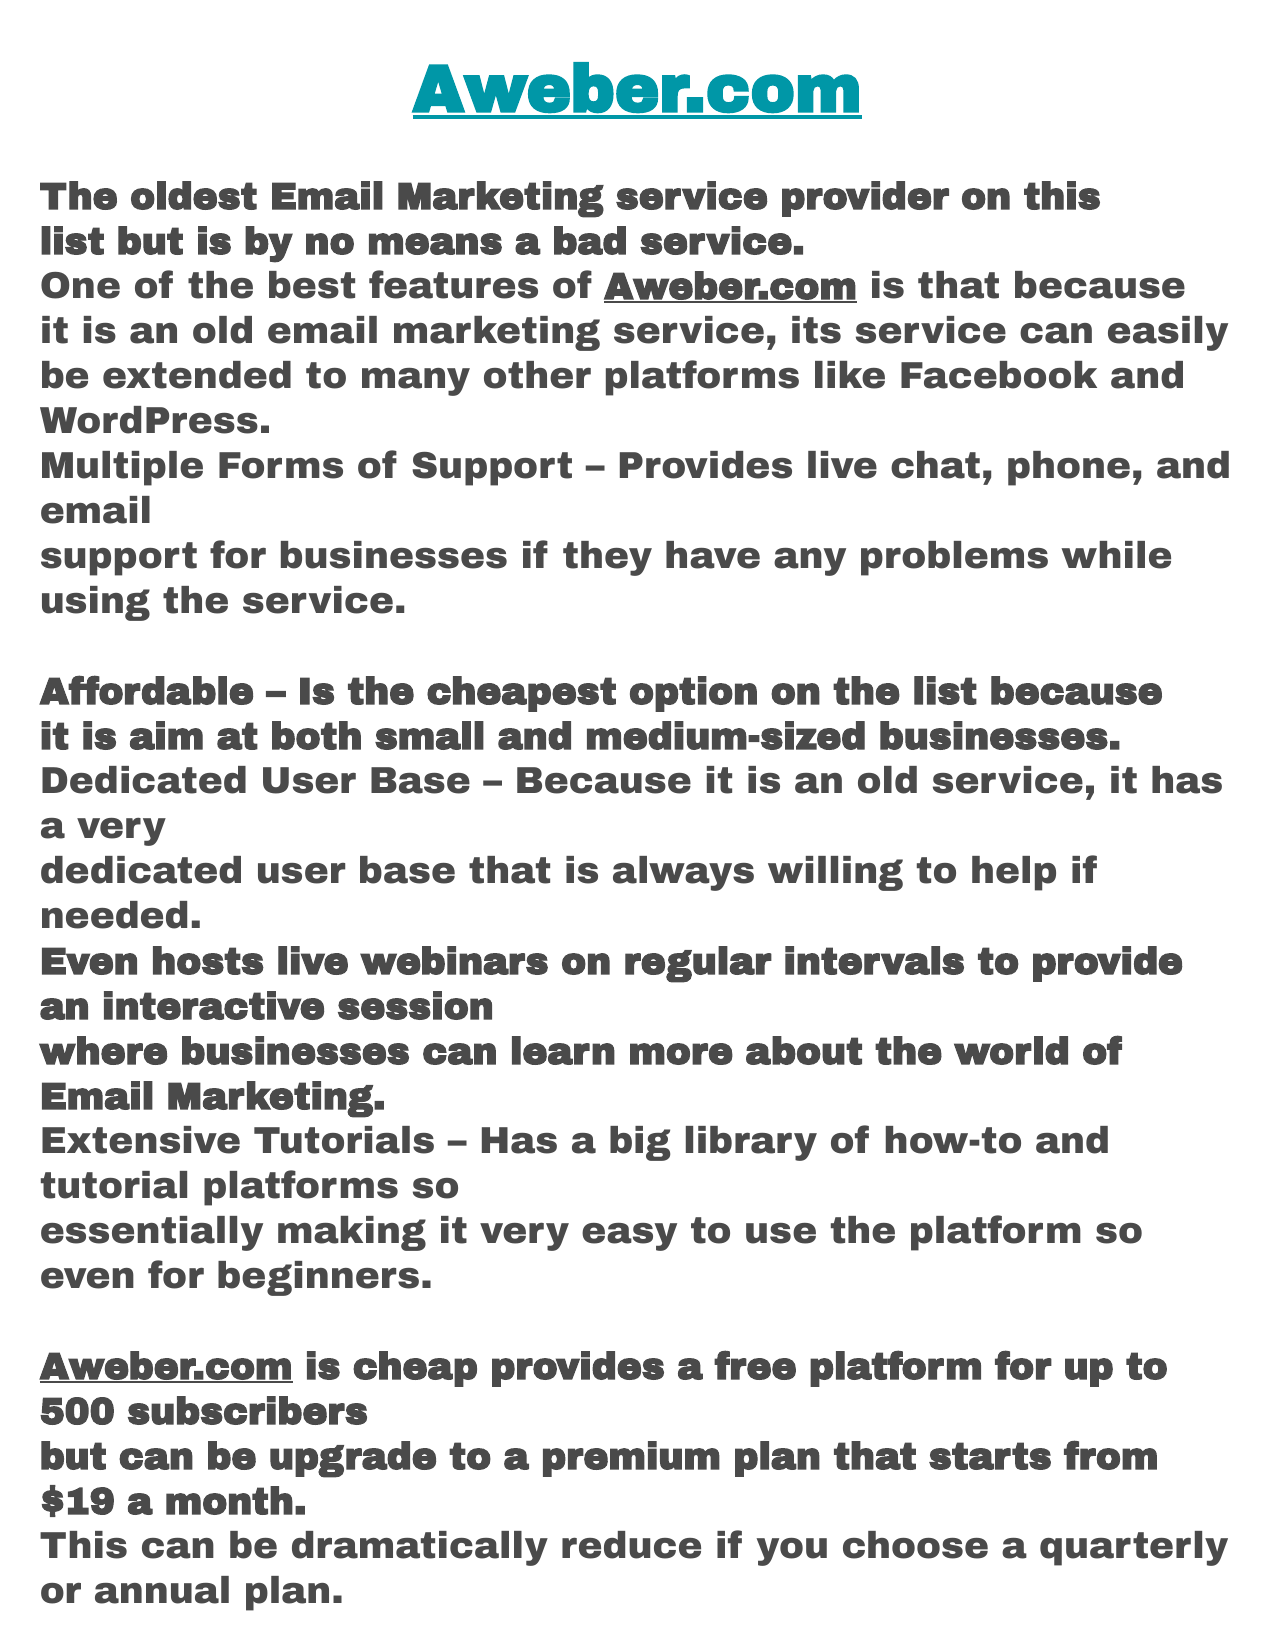

Aweber.com
The oldest Email Marketing service provider on this
list but is by no means a bad service.
One of the best features of Aweber.com is that because
it is an old email marketing service, its service can easily
be extended to many other platforms like Facebook and WordPress.
Multiple Forms of Support – Provides live chat, phone, and email
support for businesses if they have any problems while using the service.
Affordable – Is the cheapest option on the list because
it is aim at both small and medium-sized businesses.
Dedicated User Base – Because it is an old service, it has a very
dedicated user base that is always willing to help if needed.
Even hosts live webinars on regular intervals to provide an interactive session
where businesses can learn more about the world of Email Marketing.
Extensive Tutorials – Has a big library of how-to and tutorial platforms so
essentially making it very easy to use the platform so even for beginners.
Aweber.com is cheap provides a free platform for up to 500 subscribers
but can be upgrade to a premium plan that starts from $19 a month.
This can be dramatically reduce if you choose a quarterly or annual plan.